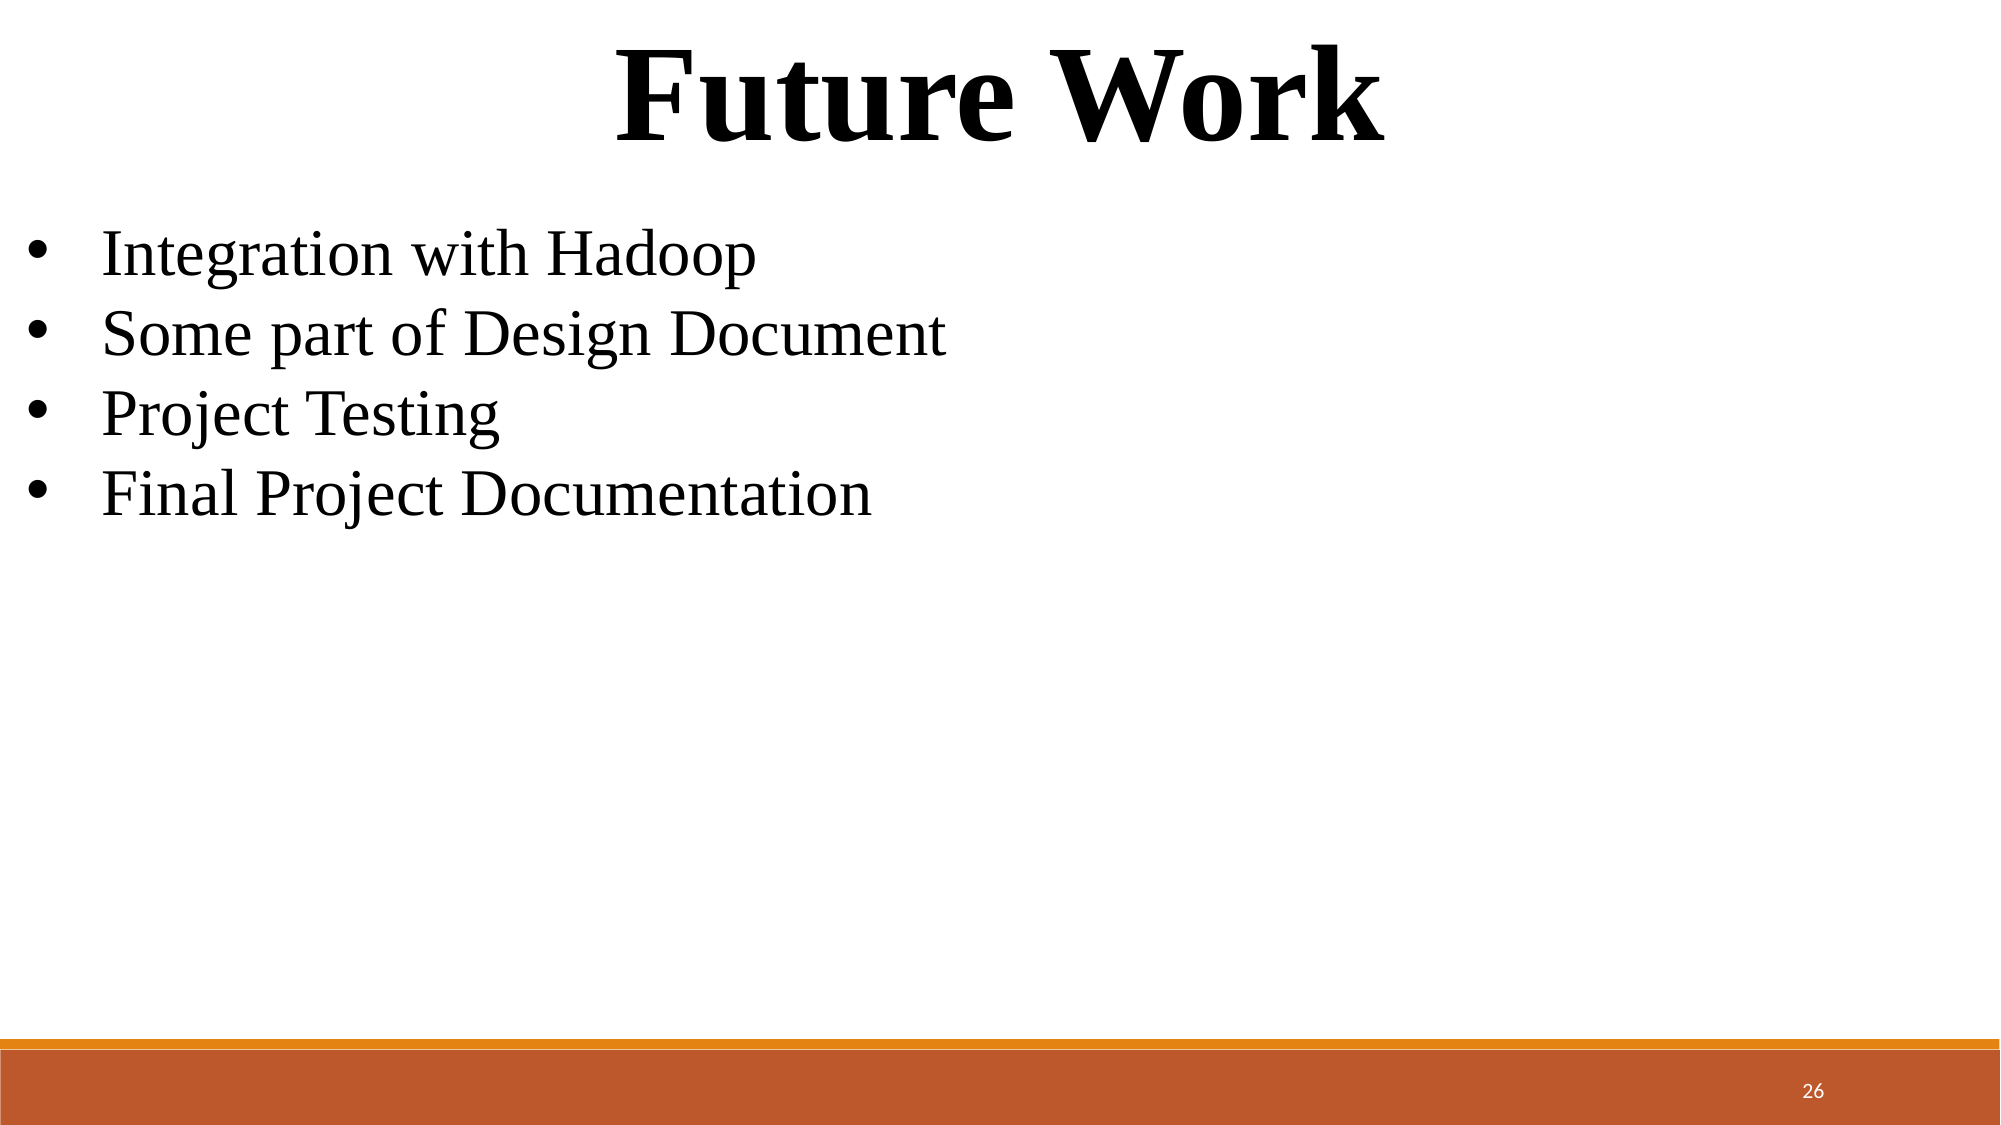

Future Work
Integration with Hadoop
Some part of Design Document
Project Testing
Final Project Documentation
26